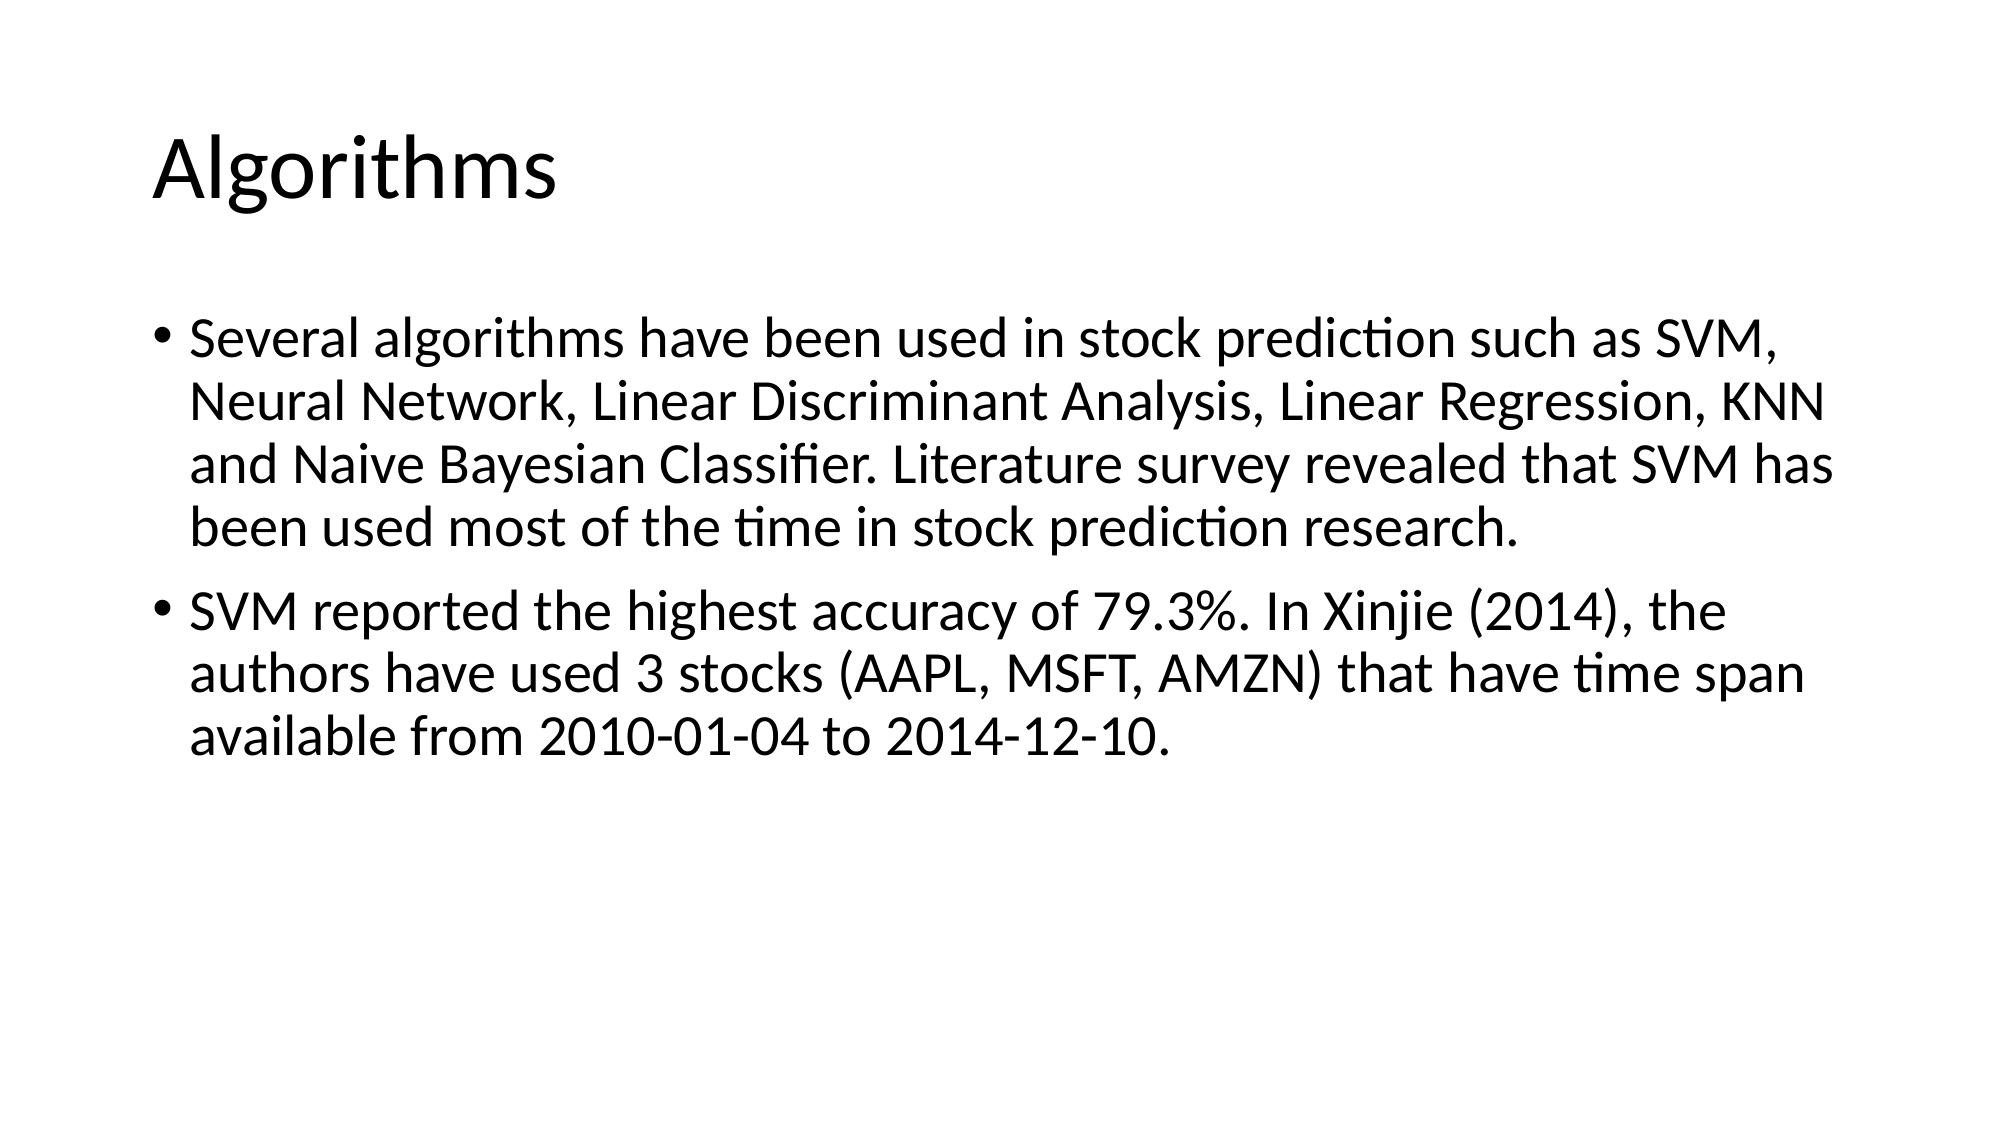

# Algorithms
Several algorithms have been used in stock prediction such as SVM, Neural Network, Linear Discriminant Analysis, Linear Regression, KNN and Naive Bayesian Classifier. Literature survey revealed that SVM has been used most of the time in stock prediction research.
SVM reported the highest accuracy of 79.3%. In Xinjie (2014), the authors have used 3 stocks (AAPL, MSFT, AMZN) that have time span available from 2010-01-04 to 2014-12-10.